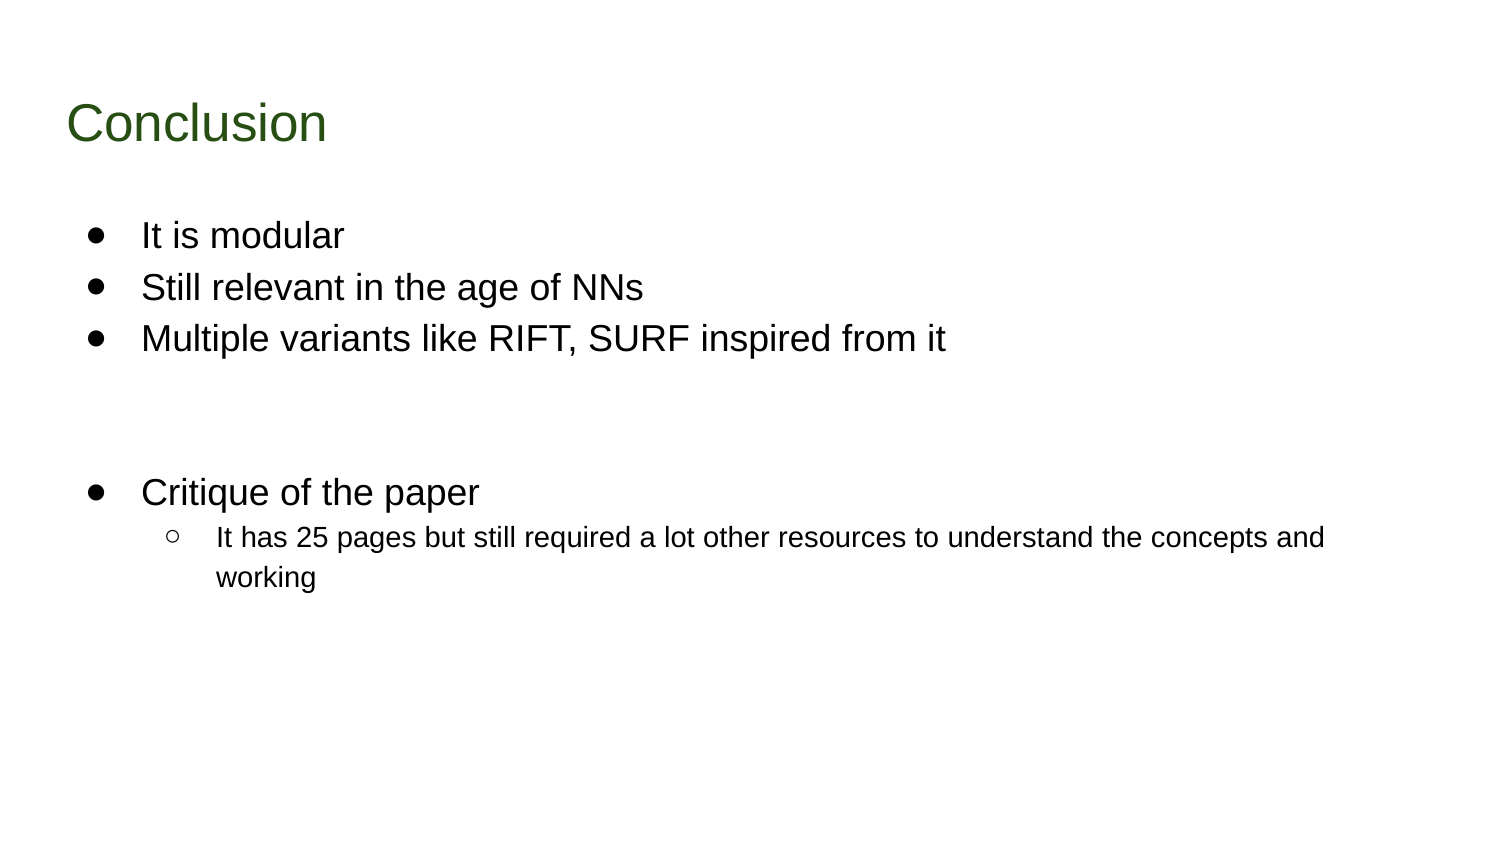

# Conclusion
It is modular
Still relevant in the age of NNs
Multiple variants like RIFT, SURF inspired from it

Critique of the paper
It has 25 pages but still required a lot other resources to understand the concepts and working